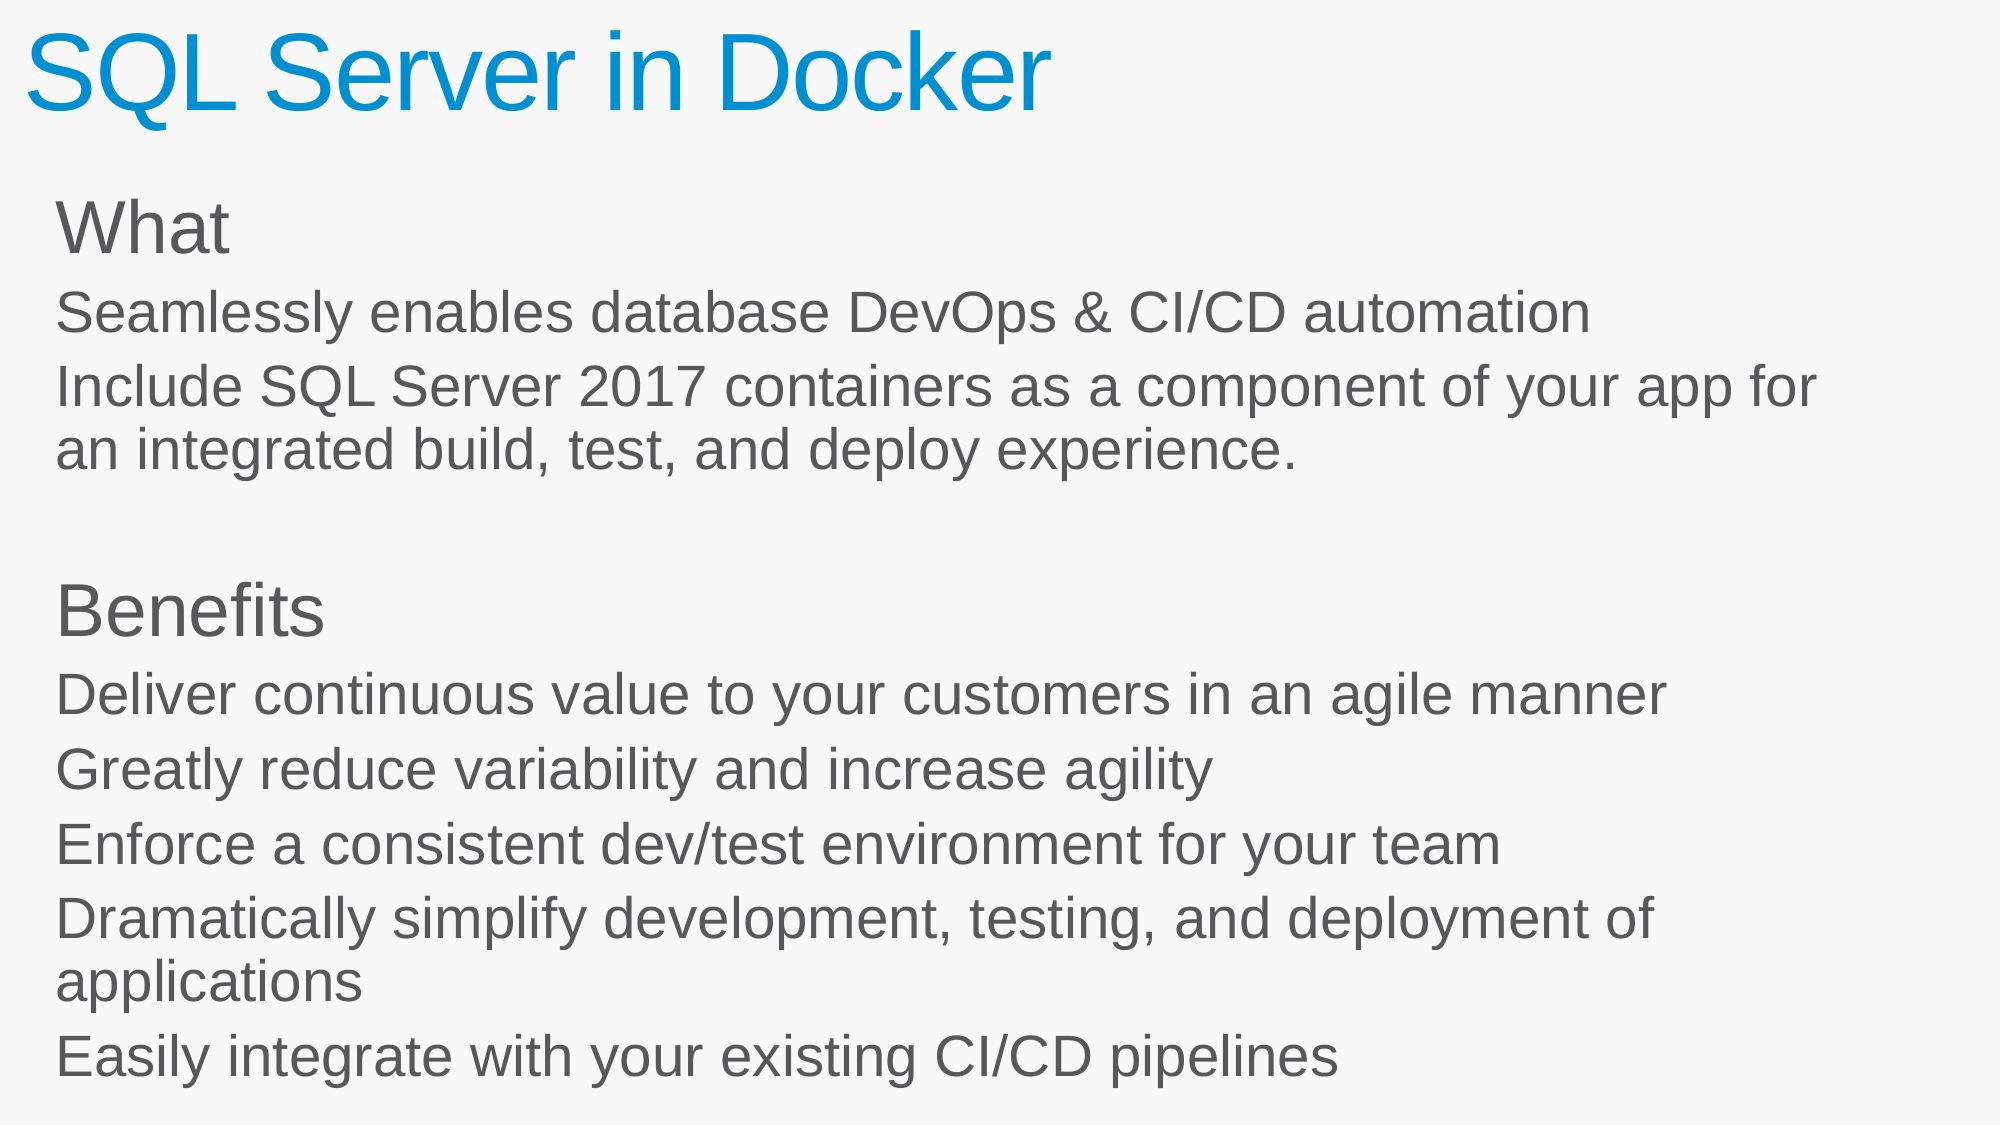

# SQL Server in Docker
What
Seamlessly enables database DevOps & CI/CD automation
Include SQL Server 2017 containers as a component of your app for an integrated build, test, and deploy experience.

Benefits
Deliver continuous value to your customers in an agile manner
Greatly reduce variability and increase agility
Enforce a consistent dev/test environment for your team
Dramatically simplify development, testing, and deployment of applications
Easily integrate with your existing CI/CD pipelines